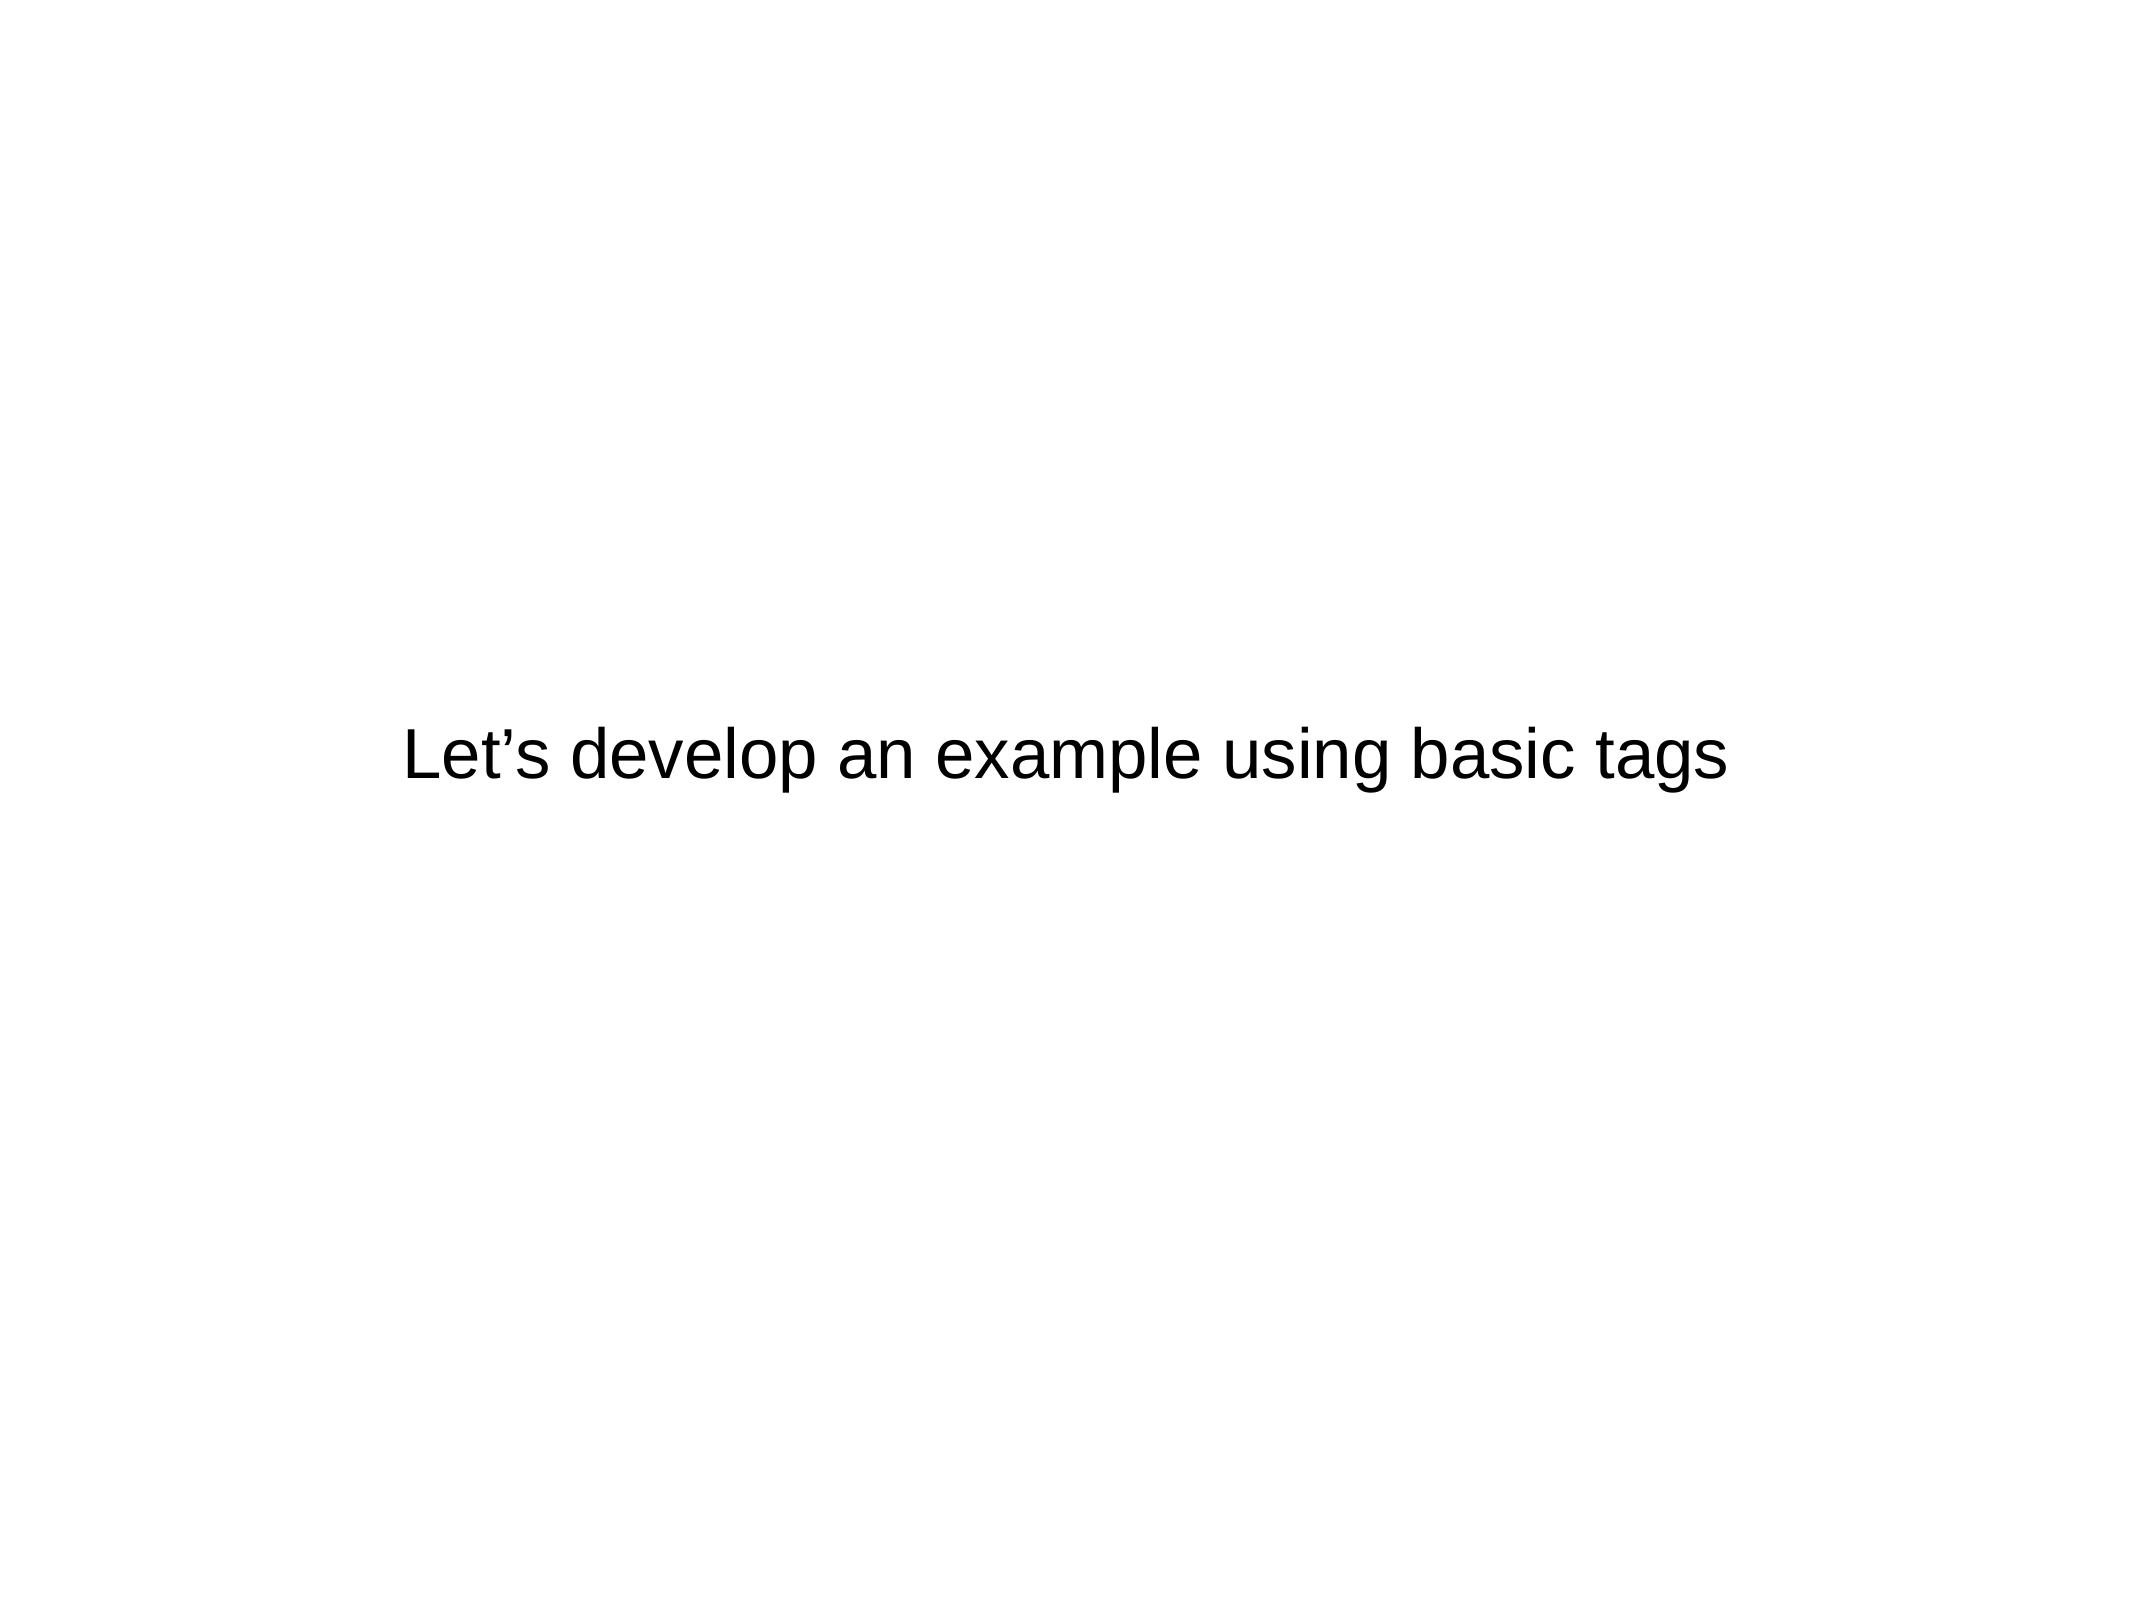

Let’s develop an example using basic tags